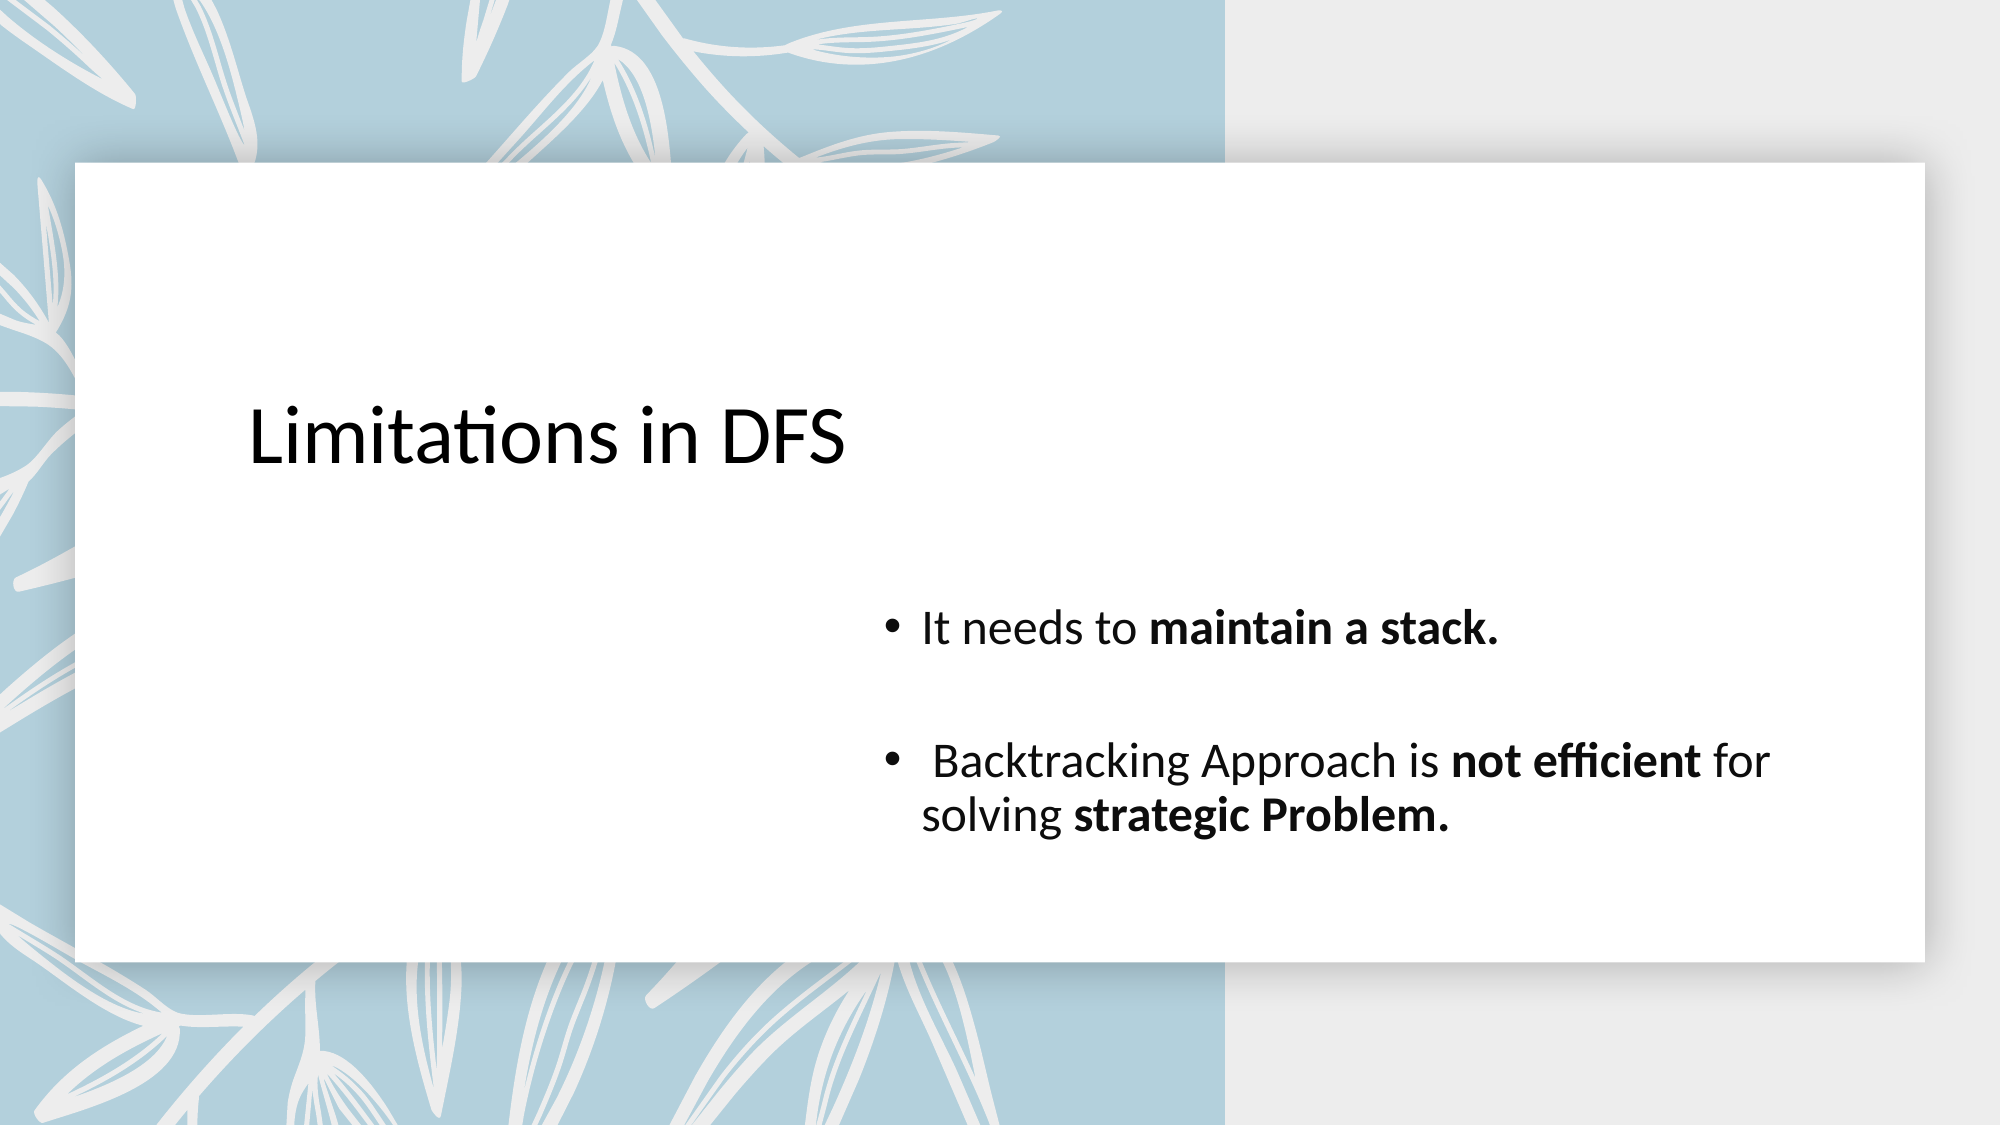

Limitations in DFS
It needs to maintain a stack.

 Backtracking Approach is not efficient for solving strategic Problem.